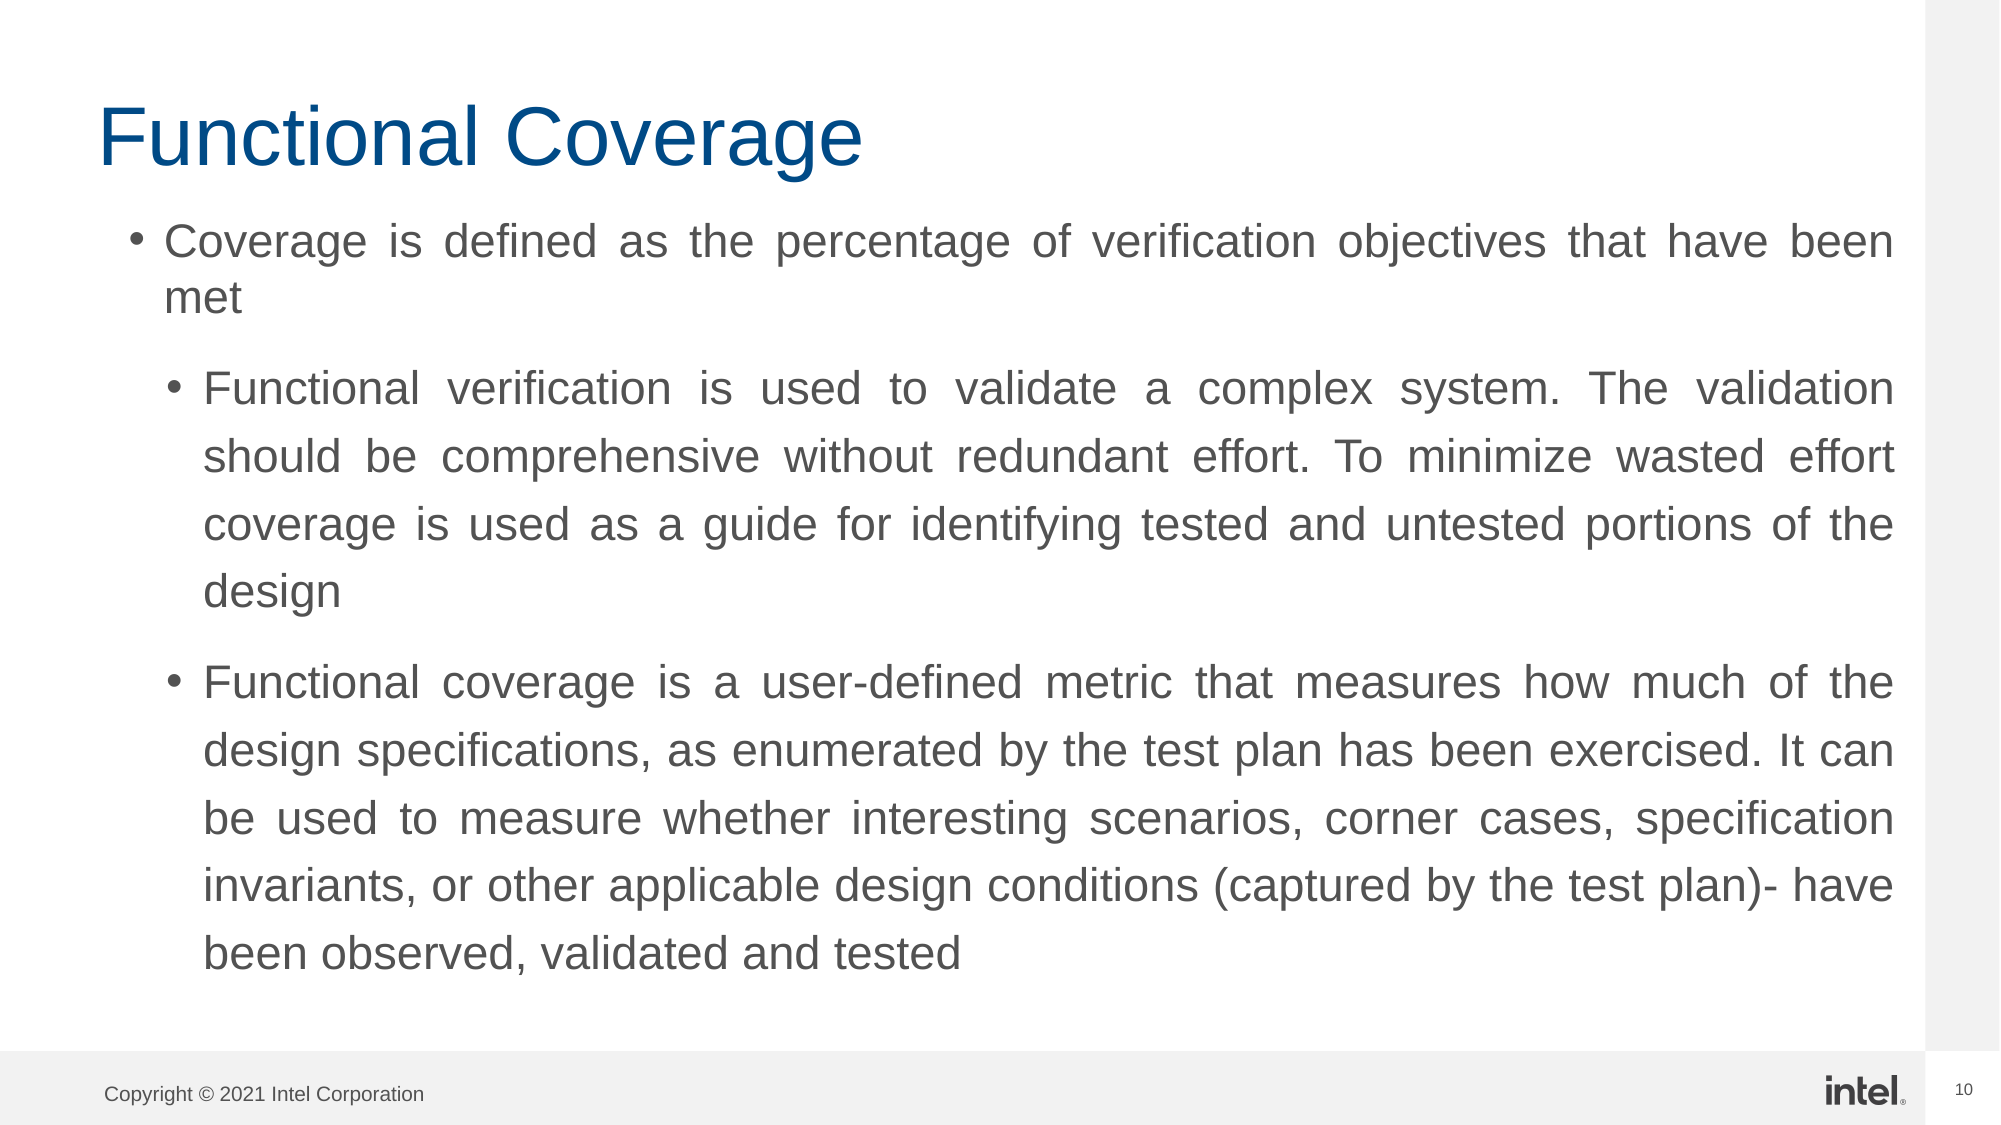

# Functional Coverage
Coverage is defined as the percentage of verification objectives that have been met
Functional verification is used to validate a complex system. The validation should be comprehensive without redundant effort. To minimize wasted effort coverage is used as a guide for identifying tested and untested portions of the design
Functional coverage is a user-defined metric that measures how much of the design specifications, as enumerated by the test plan has been exercised. It can be used to measure whether interesting scenarios, corner cases, specification invariants, or other applicable design conditions (captured by the test plan)- have been observed, validated and tested